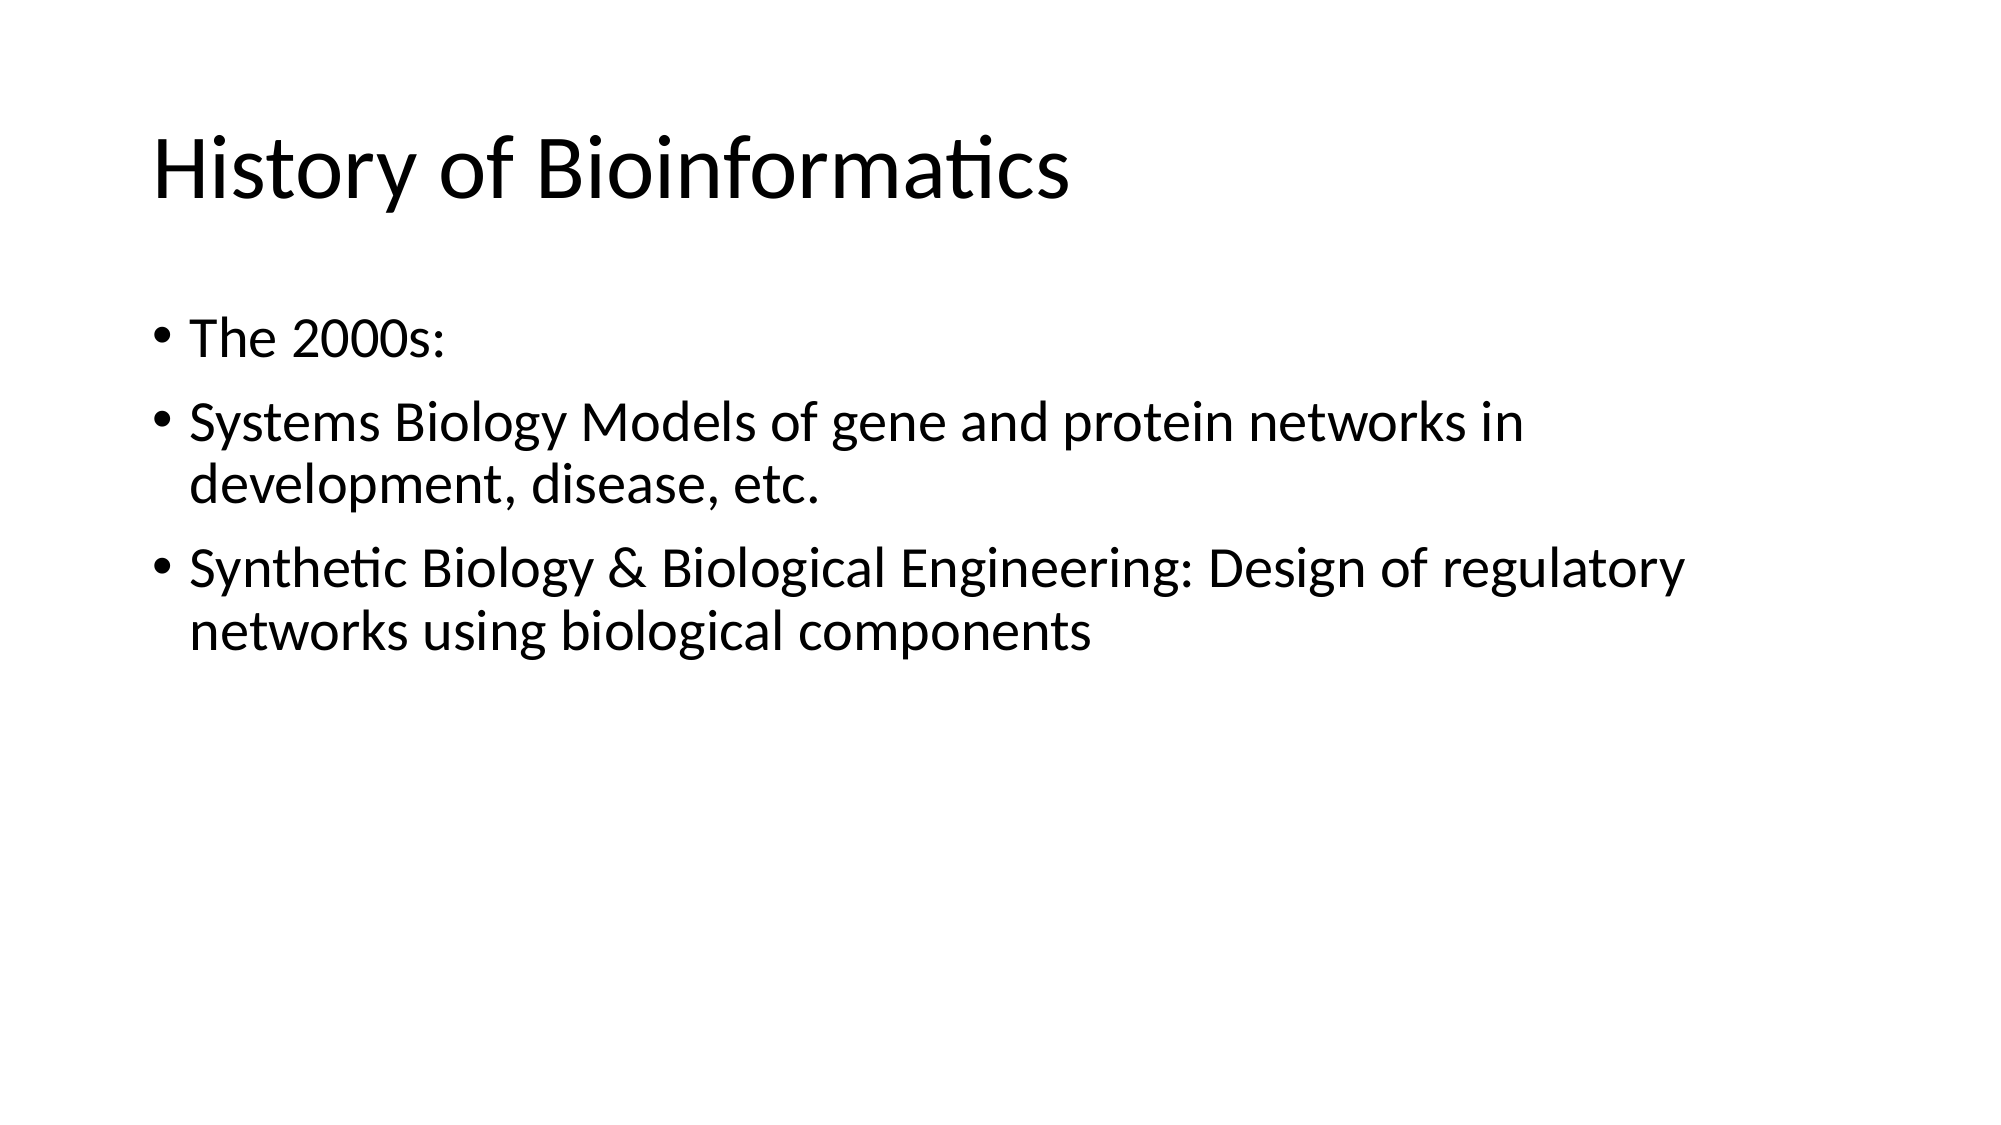

# History of Bioinformatics
The 2000s:
Systems Biology Models of gene and protein networks in development, disease, etc.
Synthetic Biology & Biological Engineering: Design of regulatory networks using biological components